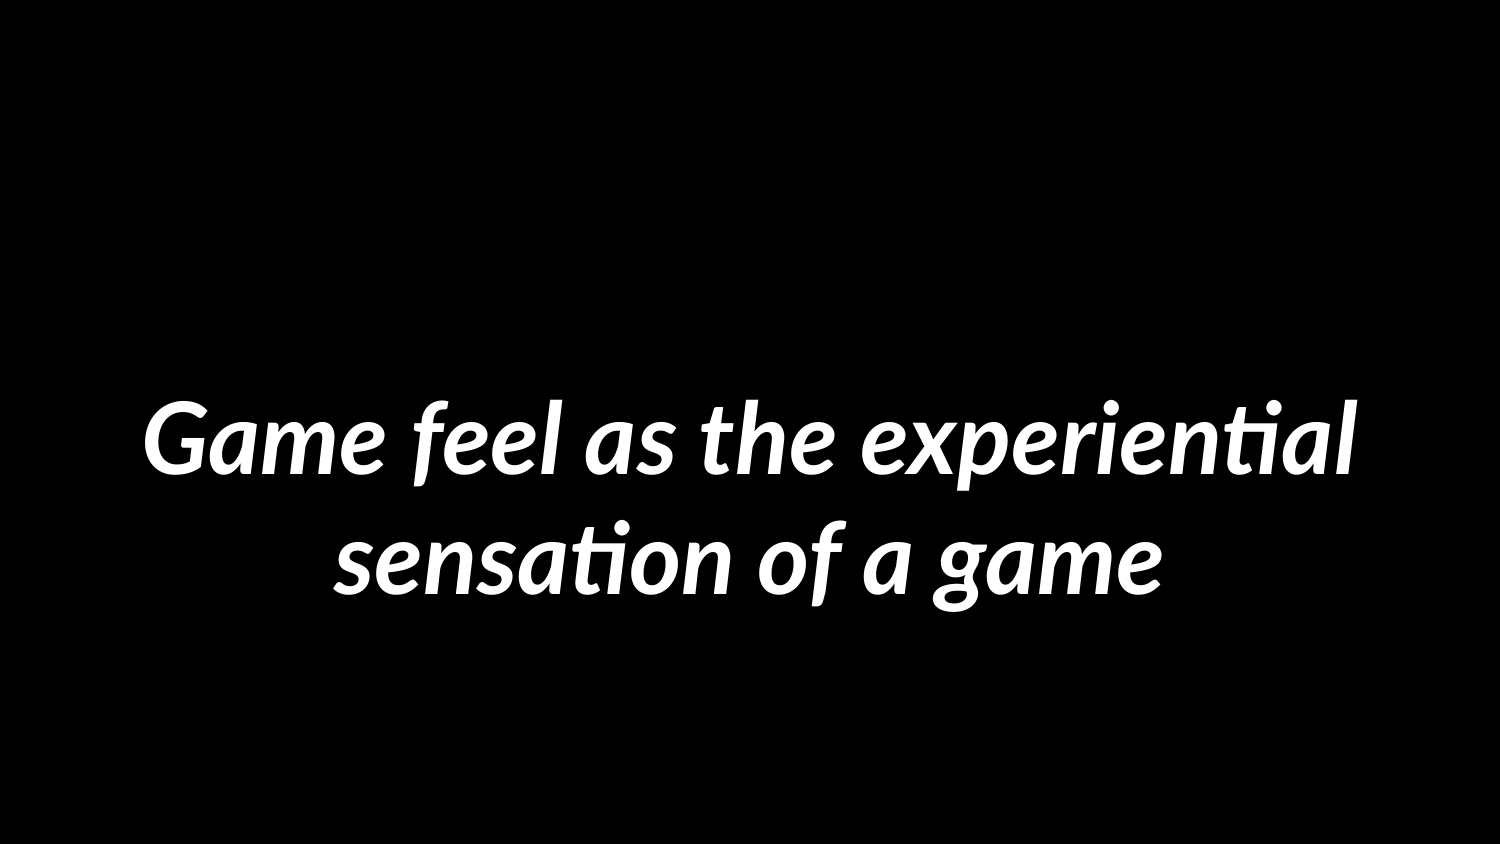

# Game feel as the experiential sensation of a game